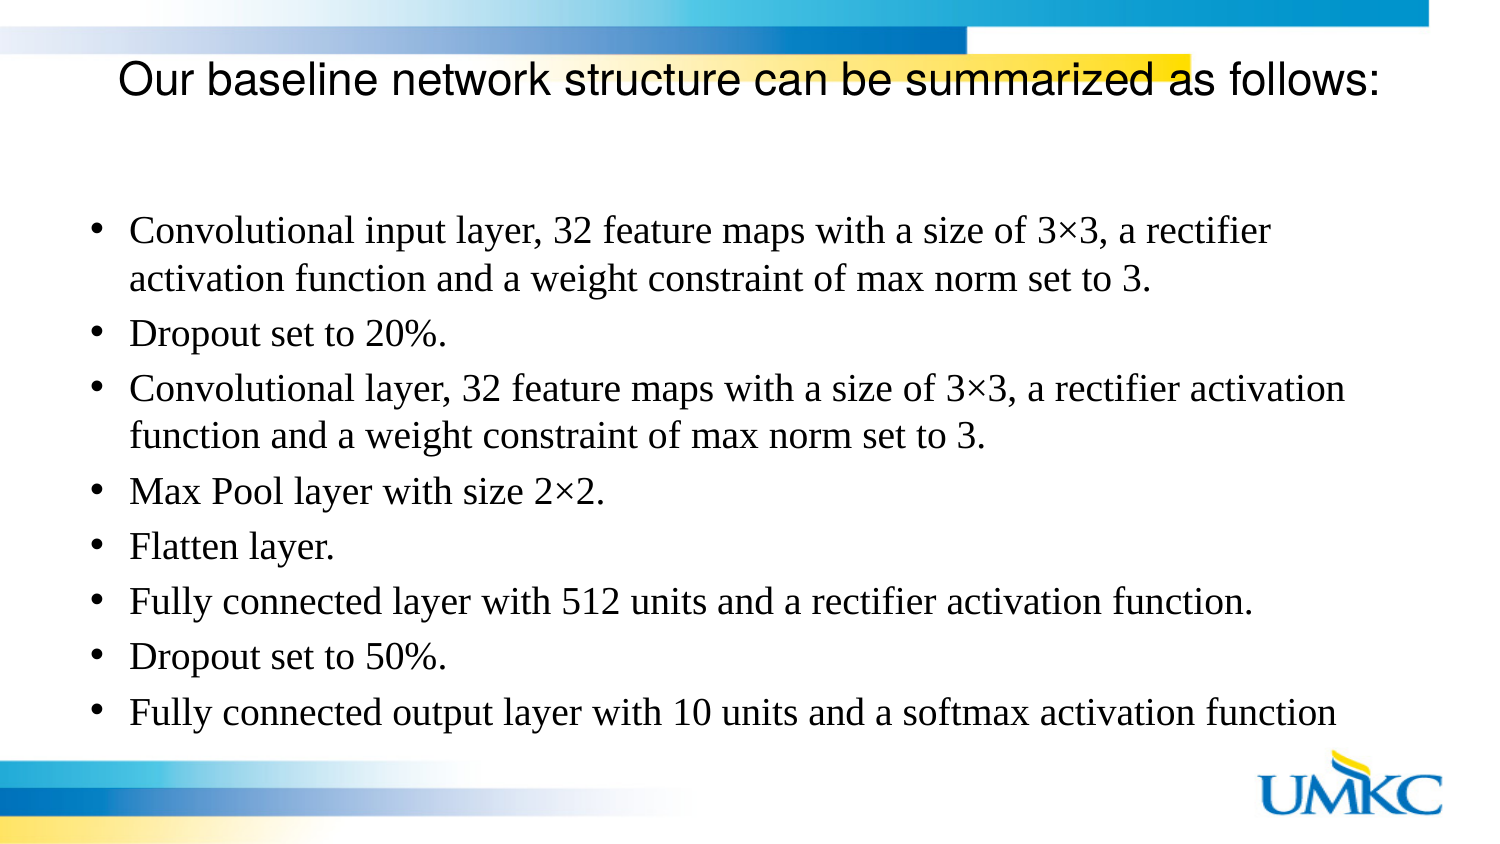

# Our baseline network structure can be summarized as follows:
Convolutional input layer, 32 feature maps with a size of 3×3, a rectifier activation function and a weight constraint of max norm set to 3.
Dropout set to 20%.
Convolutional layer, 32 feature maps with a size of 3×3, a rectifier activation function and a weight constraint of max norm set to 3.
Max Pool layer with size 2×2.
Flatten layer.
Fully connected layer with 512 units and a rectifier activation function.
Dropout set to 50%.
Fully connected output layer with 10 units and a softmax activation function